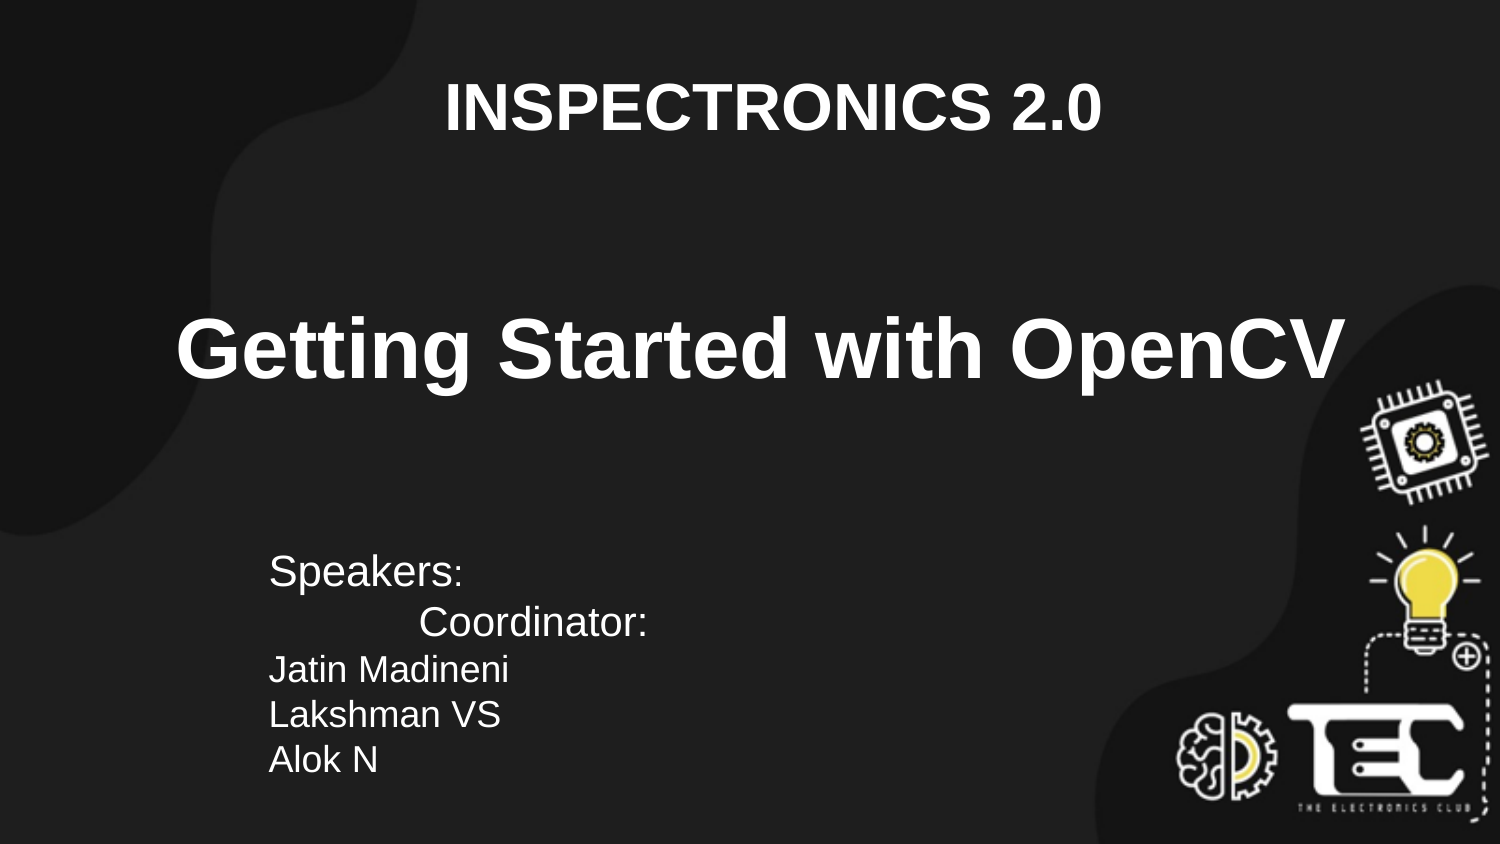

INSPECTRONICS 2.0
Getting Started with OpenCV
Speakers:						Coordinator:
Jatin Madineni					 Lakshman VS
Alok N